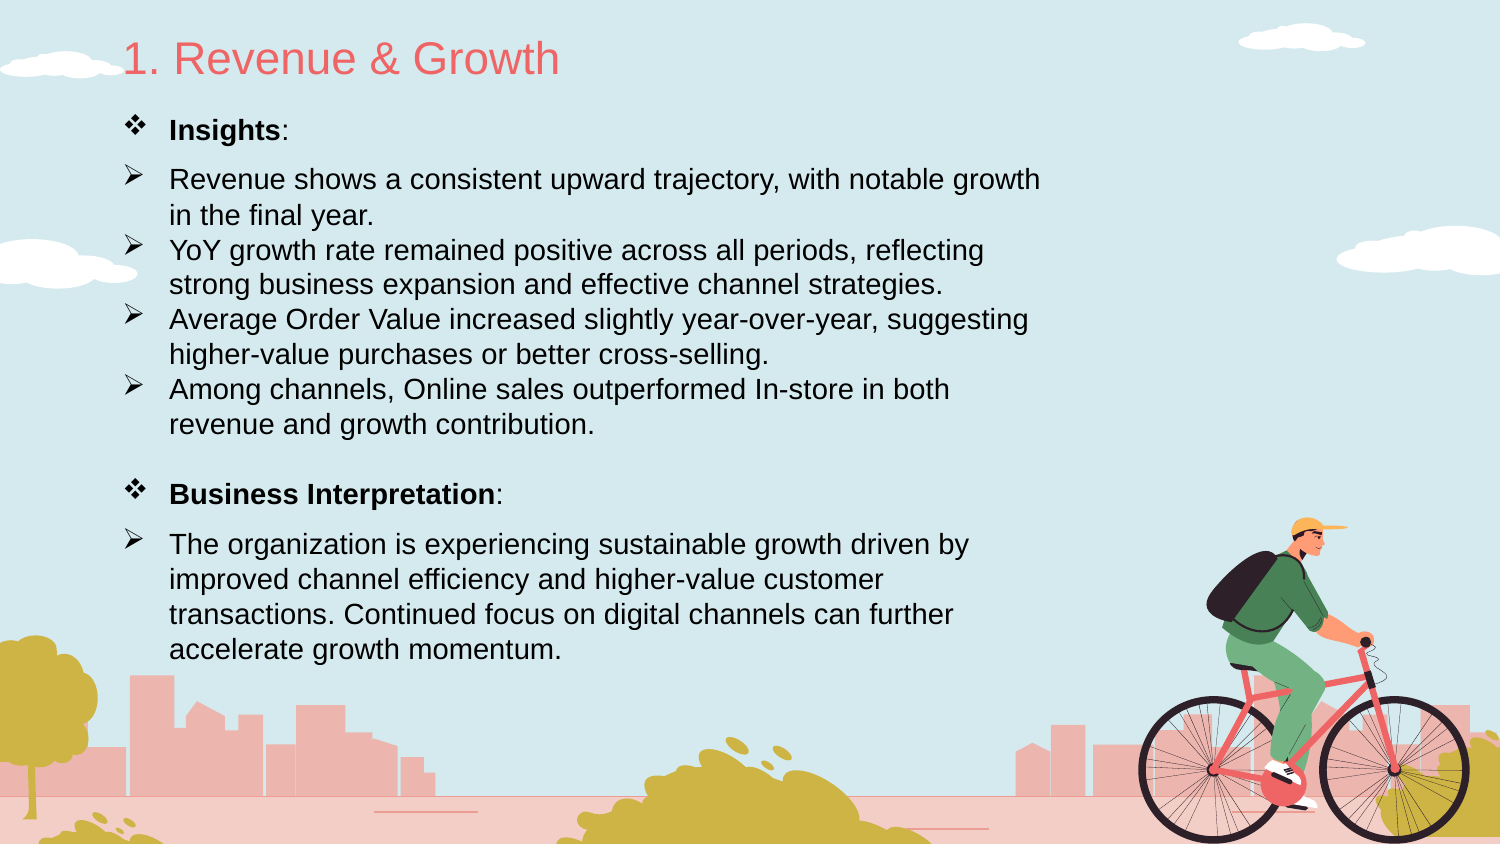

1. Revenue & Growth
Insights:

Revenue shows a consistent upward trajectory, with notable growth in the final year.
YoY growth rate remained positive across all periods, reflecting strong business expansion and effective channel strategies.
Average Order Value increased slightly year-over-year, suggesting higher-value purchases or better cross-selling.
Among channels, Online sales outperformed In-store in both revenue and growth contribution.

Business Interpretation:

The organization is experiencing sustainable growth driven by improved channel efficiency and higher-value customer transactions. Continued focus on digital channels can further accelerate growth momentum.